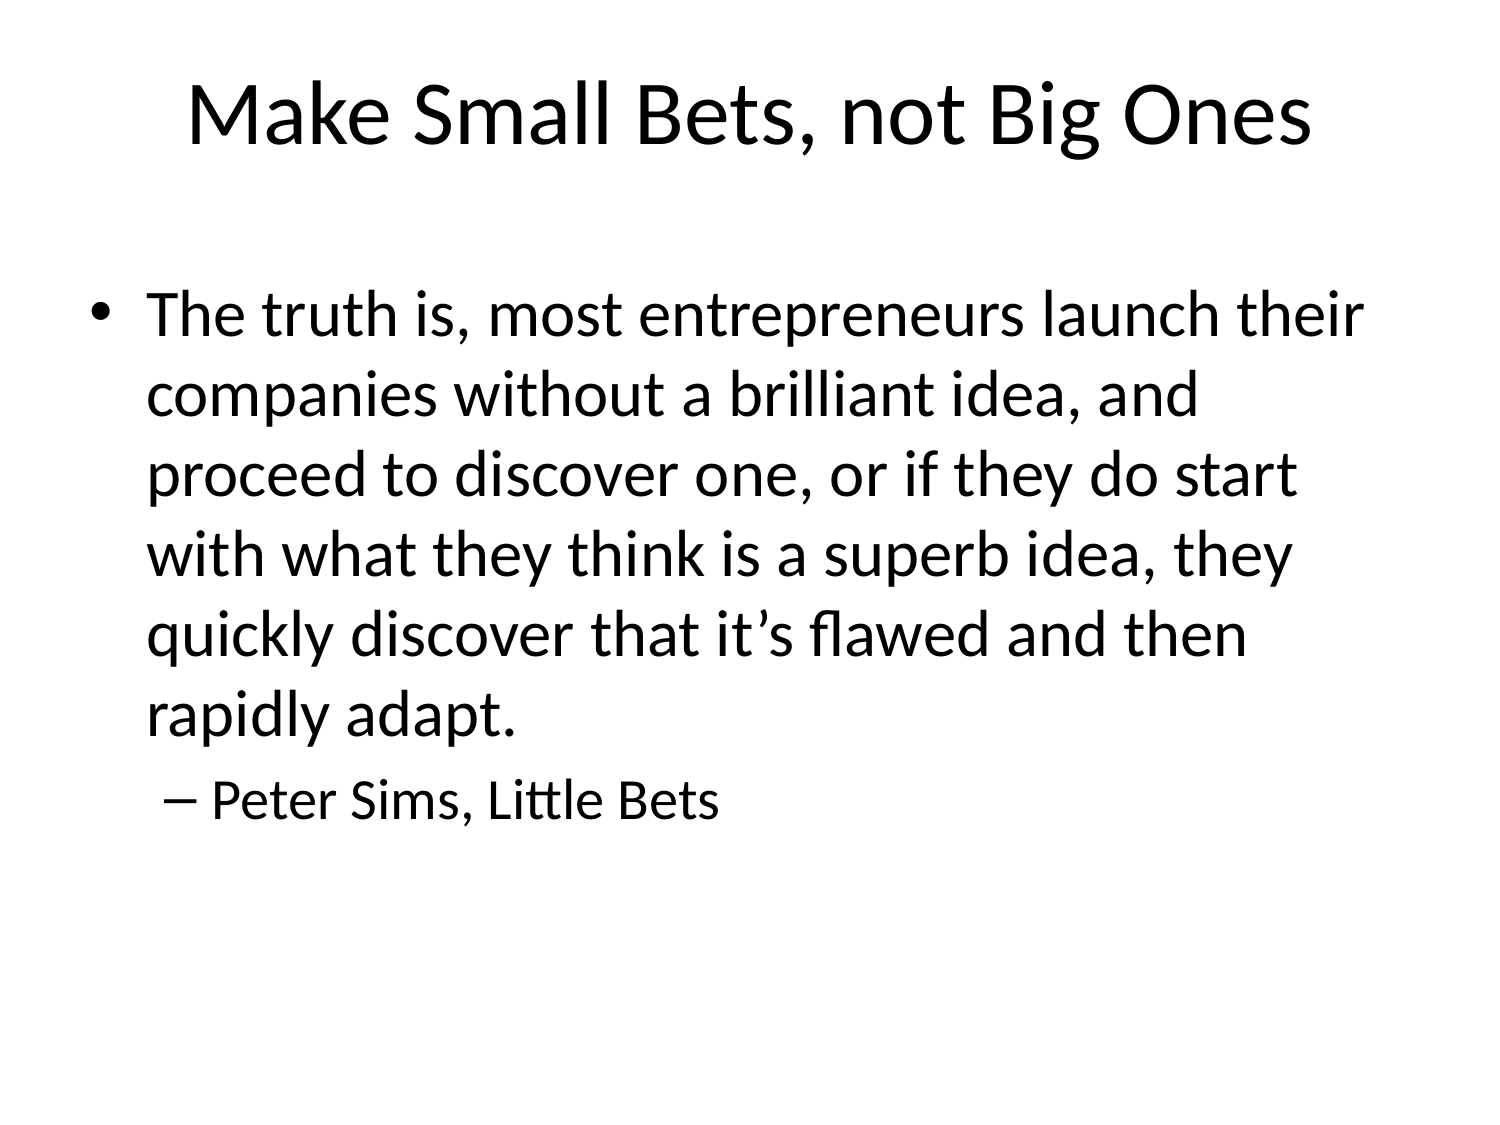

# Make Small Bets, not Big Ones
The truth is, most entrepreneurs launch their companies without a brilliant idea, and proceed to discover one, or if they do start with what they think is a superb idea, they quickly discover that it’s flawed and then rapidly adapt.
Peter Sims, Little Bets